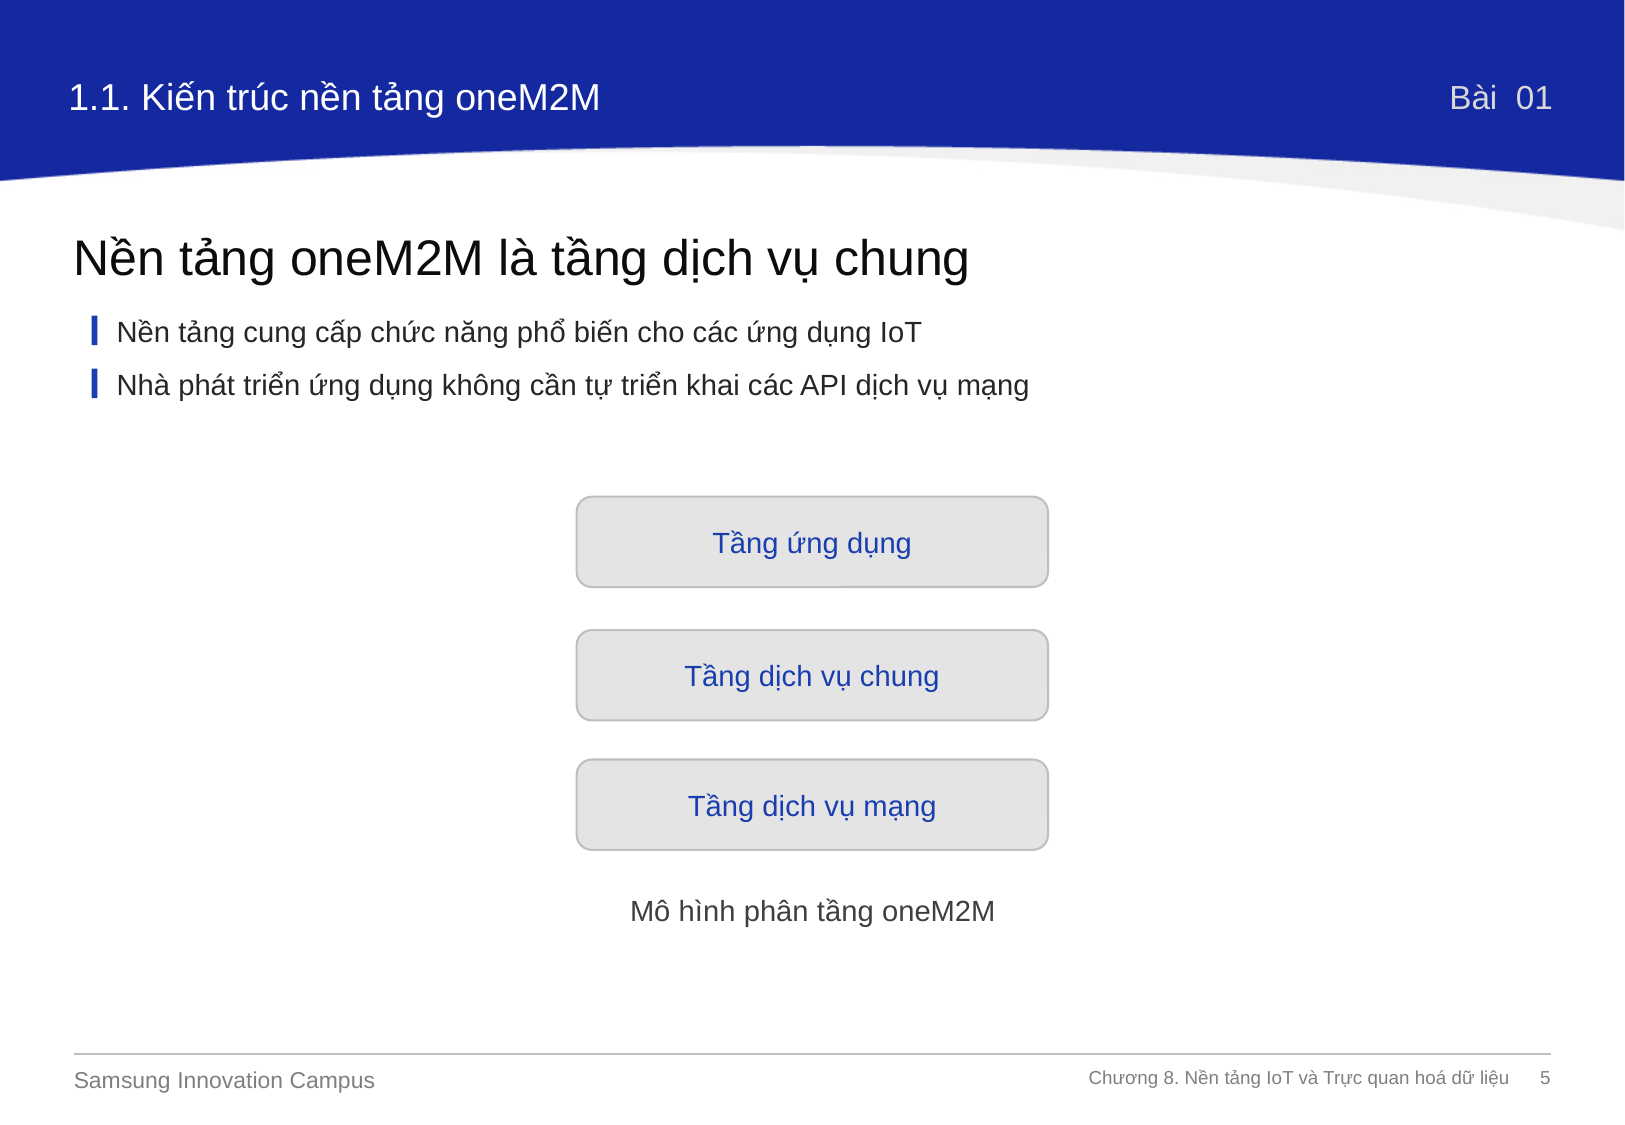

1.1. Kiến trúc nền tảng oneM2M
Bài  01
Nền tảng oneM2M là tầng dịch vụ chung
Nền tảng cung cấp chức năng phổ biến cho các ứng dụng IoT

Nhà phát triển ứng dụng không cần tự triển khai các API dịch vụ mạng

Tầng ứng dụng
Tầng dịch vụ chung
Tầng dịch vụ mạng
Mô hình phân tầng oneM2M